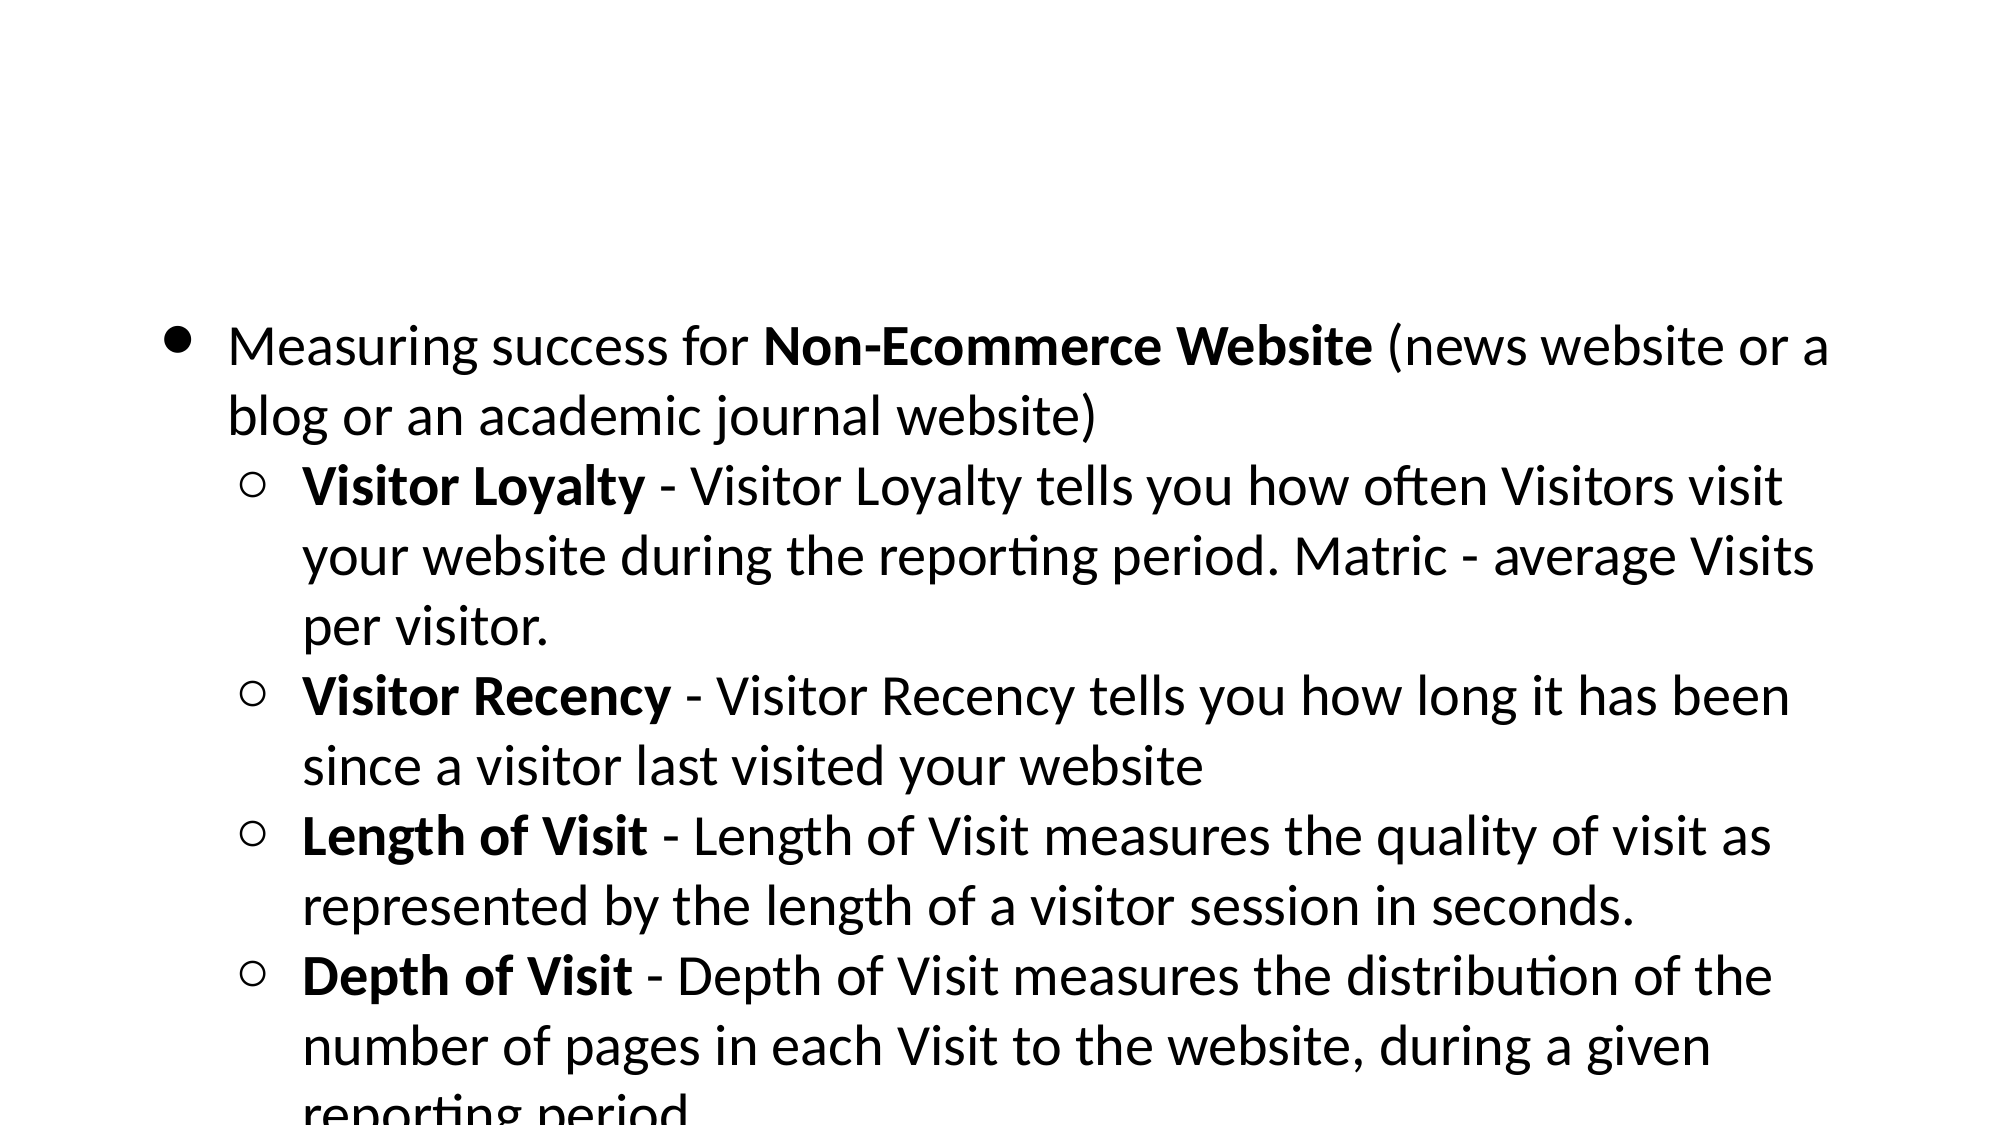

#
Measuring success for Non-Ecommerce Website (news website or a blog or an academic journal website)
Visitor Loyalty - Visitor Loyalty tells you how often Visitors visit your website during the reporting period. Matric - average Visits per visitor.
Visitor Recency - Visitor Recency tells you how long it has been since a visitor last visited your website
Length of Visit - Length of Visit measures the quality of visit as represented by the length of a visitor session in seconds.
Depth of Visit - Depth of Visit measures the distribution of the number of pages in each Visit to the website, during a given reporting period.